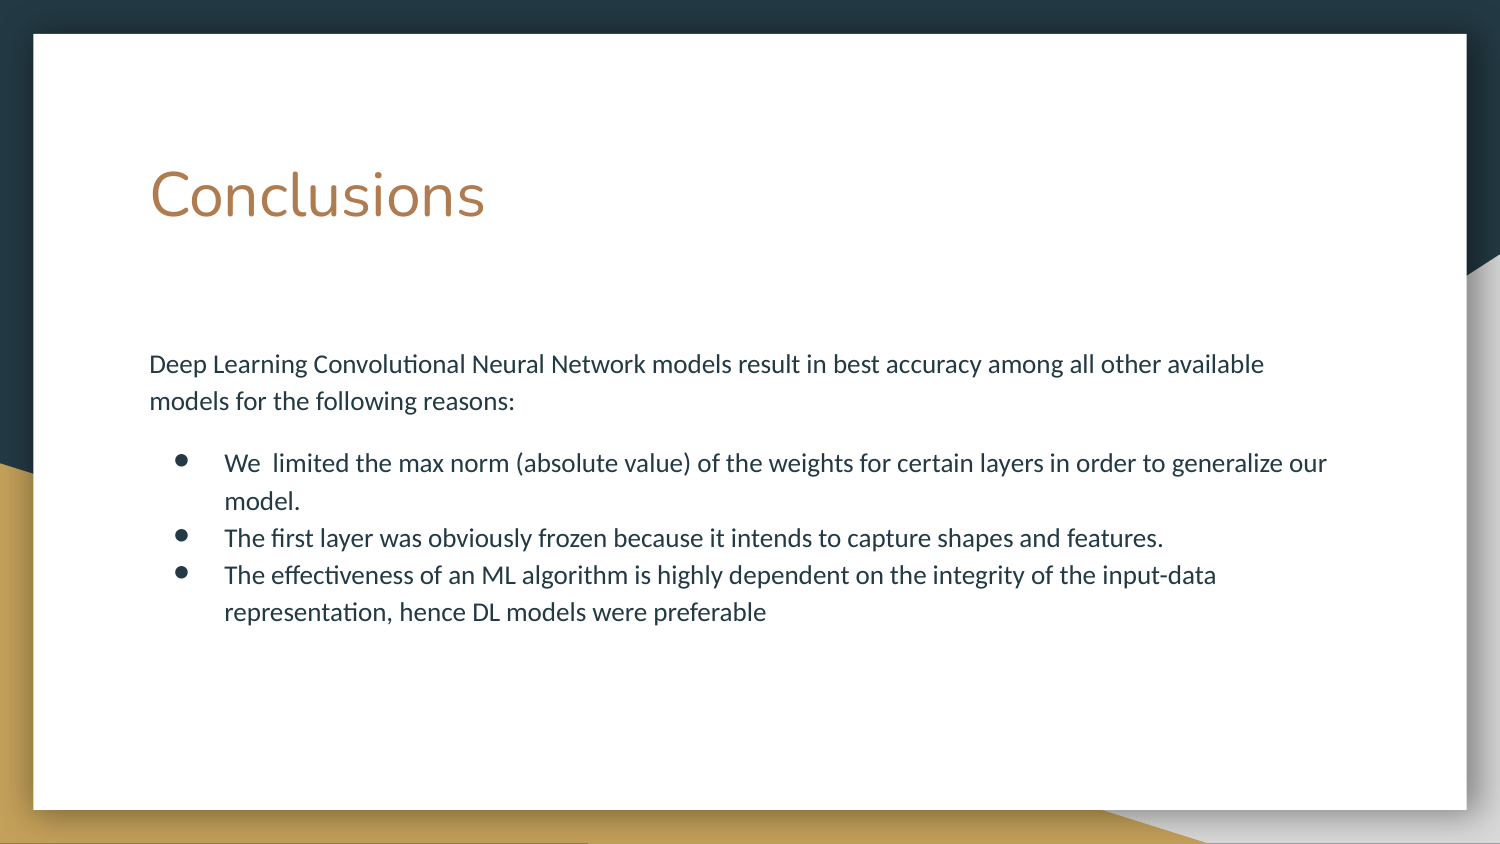

# Conclusions
Deep Learning Convolutional Neural Network models result in best accuracy among all other available models for the following reasons:
We  limited the max norm (absolute value) of the weights for certain layers in order to generalize our model.
The first layer was obviously frozen because it intends to capture shapes and features.
The effectiveness of an ML algorithm is highly dependent on the integrity of the input-data representation, hence DL models were preferable